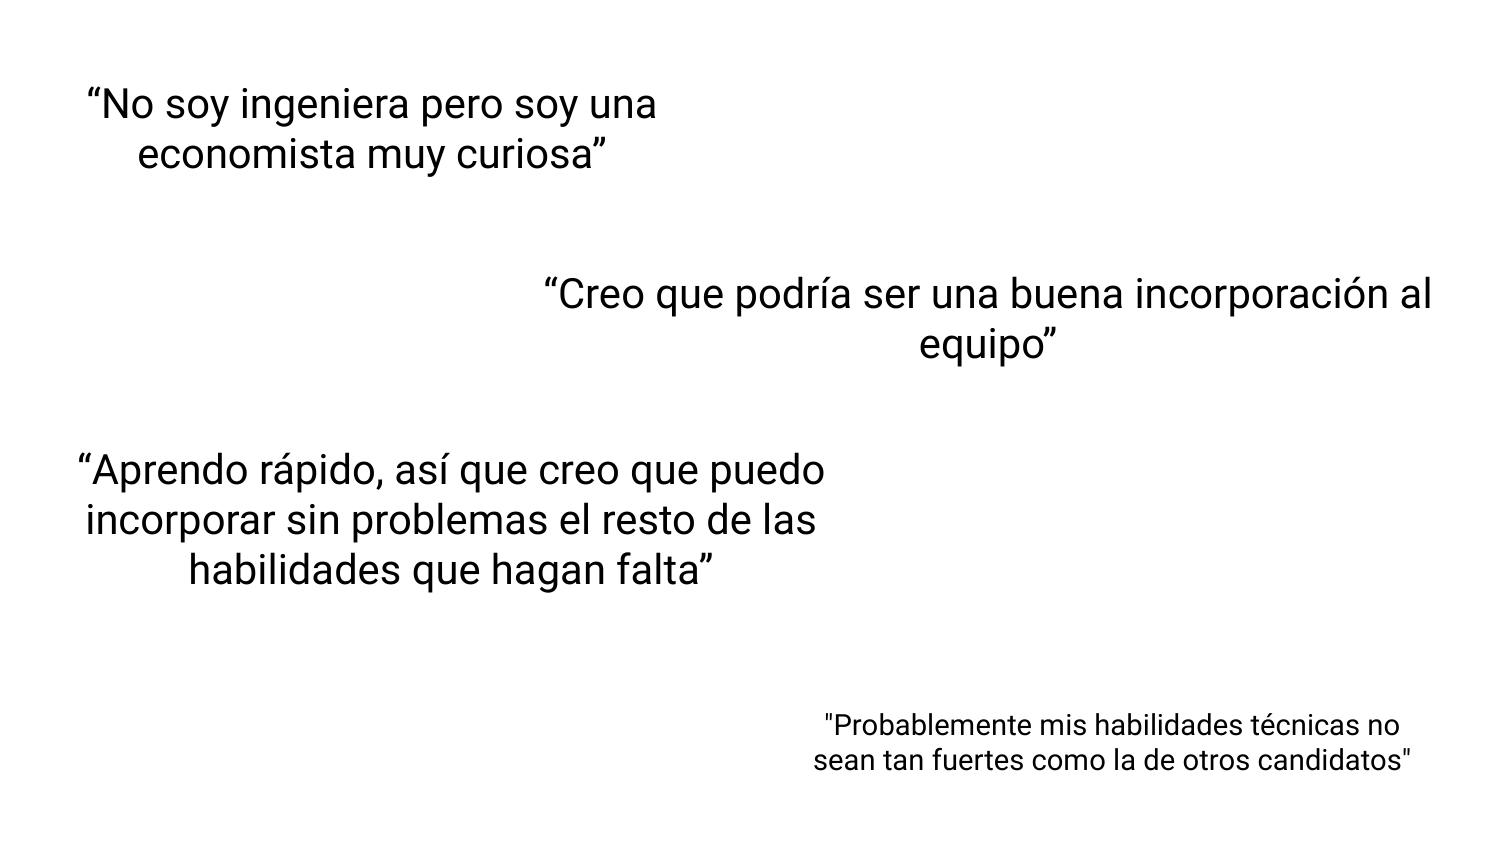

“No soy ingeniera pero soy una economista muy curiosa”
“Creo que podría ser una buena incorporación al equipo”
“Aprendo rápido, así que creo que puedo incorporar sin problemas el resto de las habilidades que hagan falta”
"Probablemente mis habilidades técnicas no sean tan fuertes como la de otros candidatos"